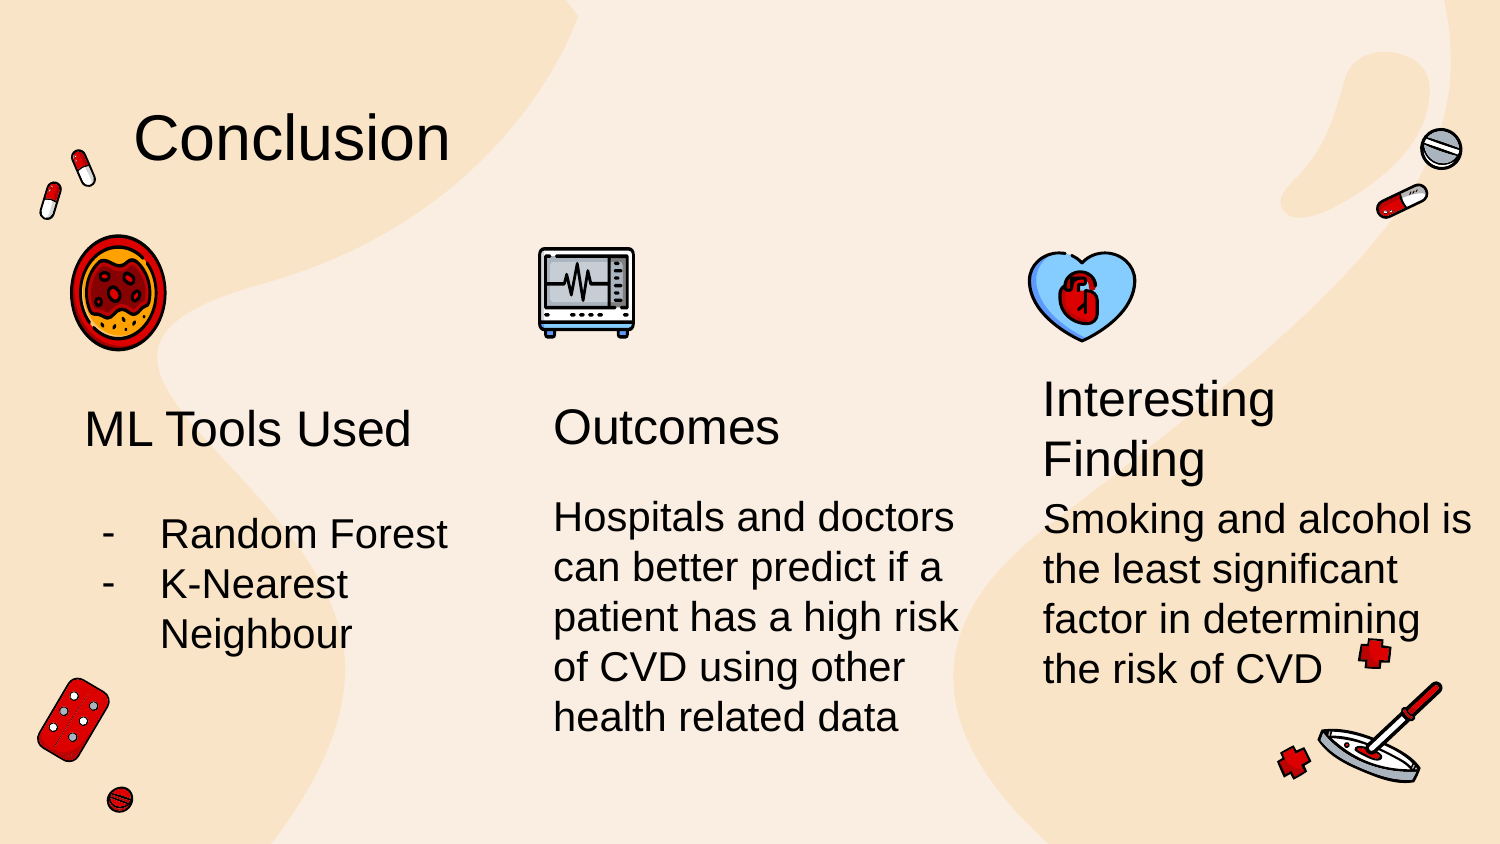

# Conclusion

Outcomes
Interesting Finding
ML Tools Used
Hospitals and doctors can better predict if a patient has a high risk of CVD using other health related data
Smoking and alcohol is the least significant factor in determining the risk of CVD
Random Forest
K-Nearest Neighbour